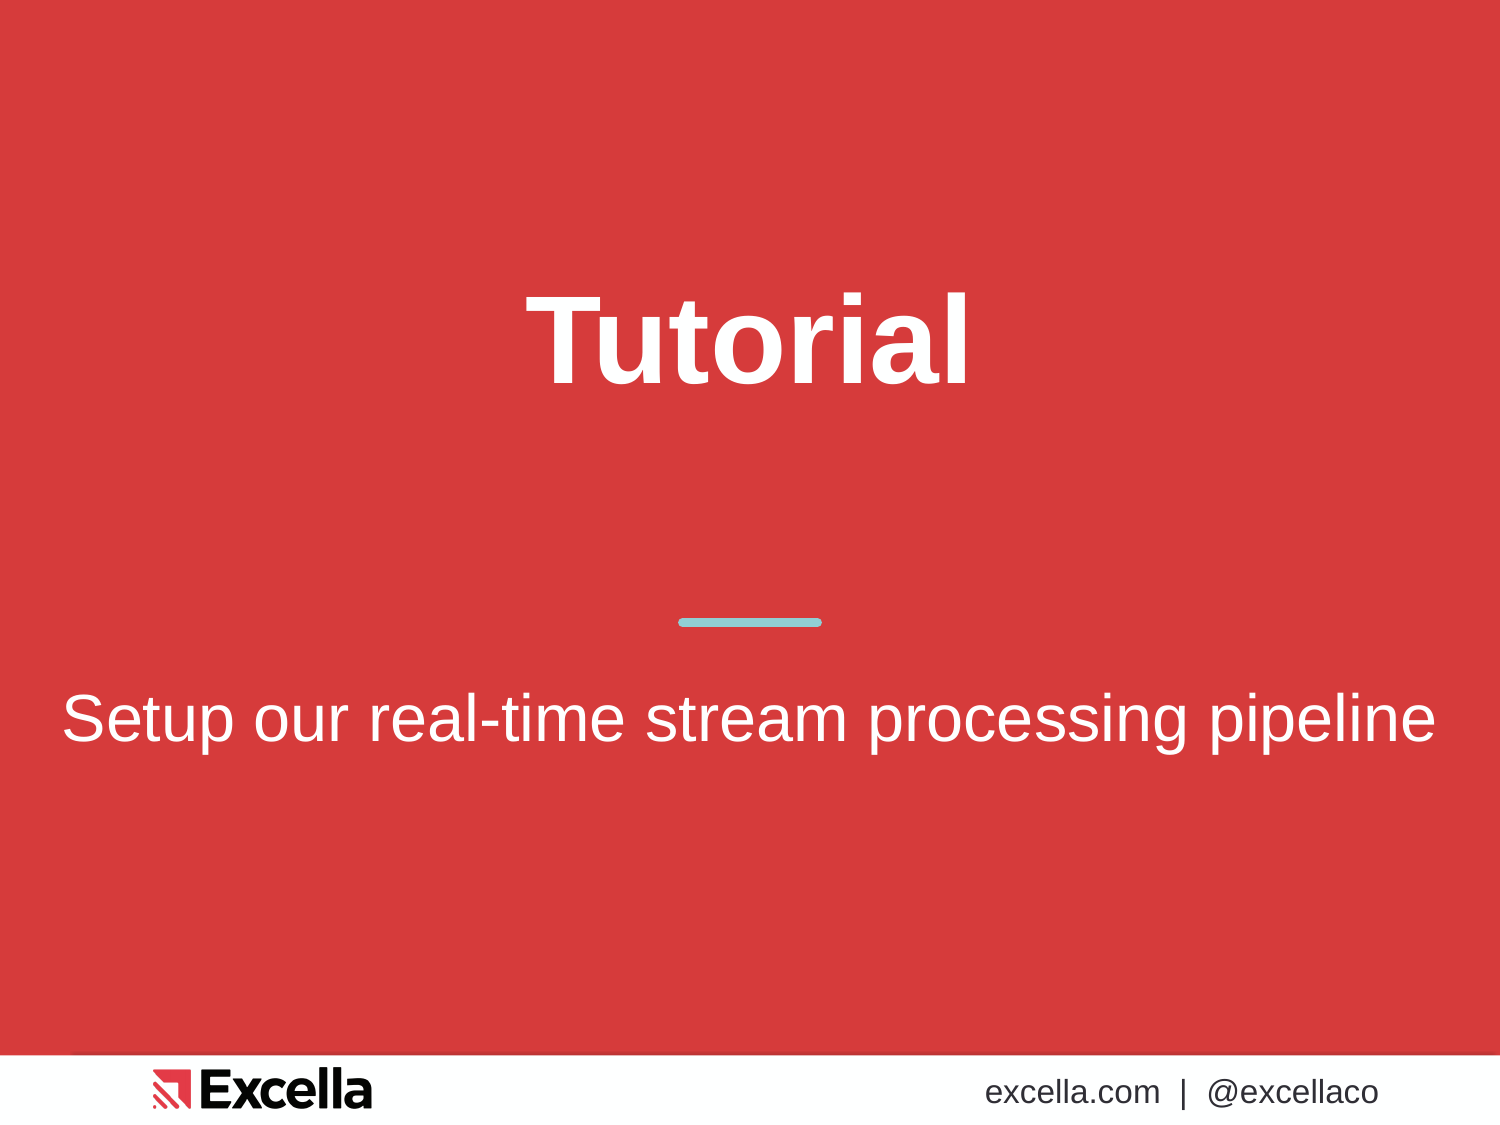

# Tutorial
Setup our real-time stream processing pipeline